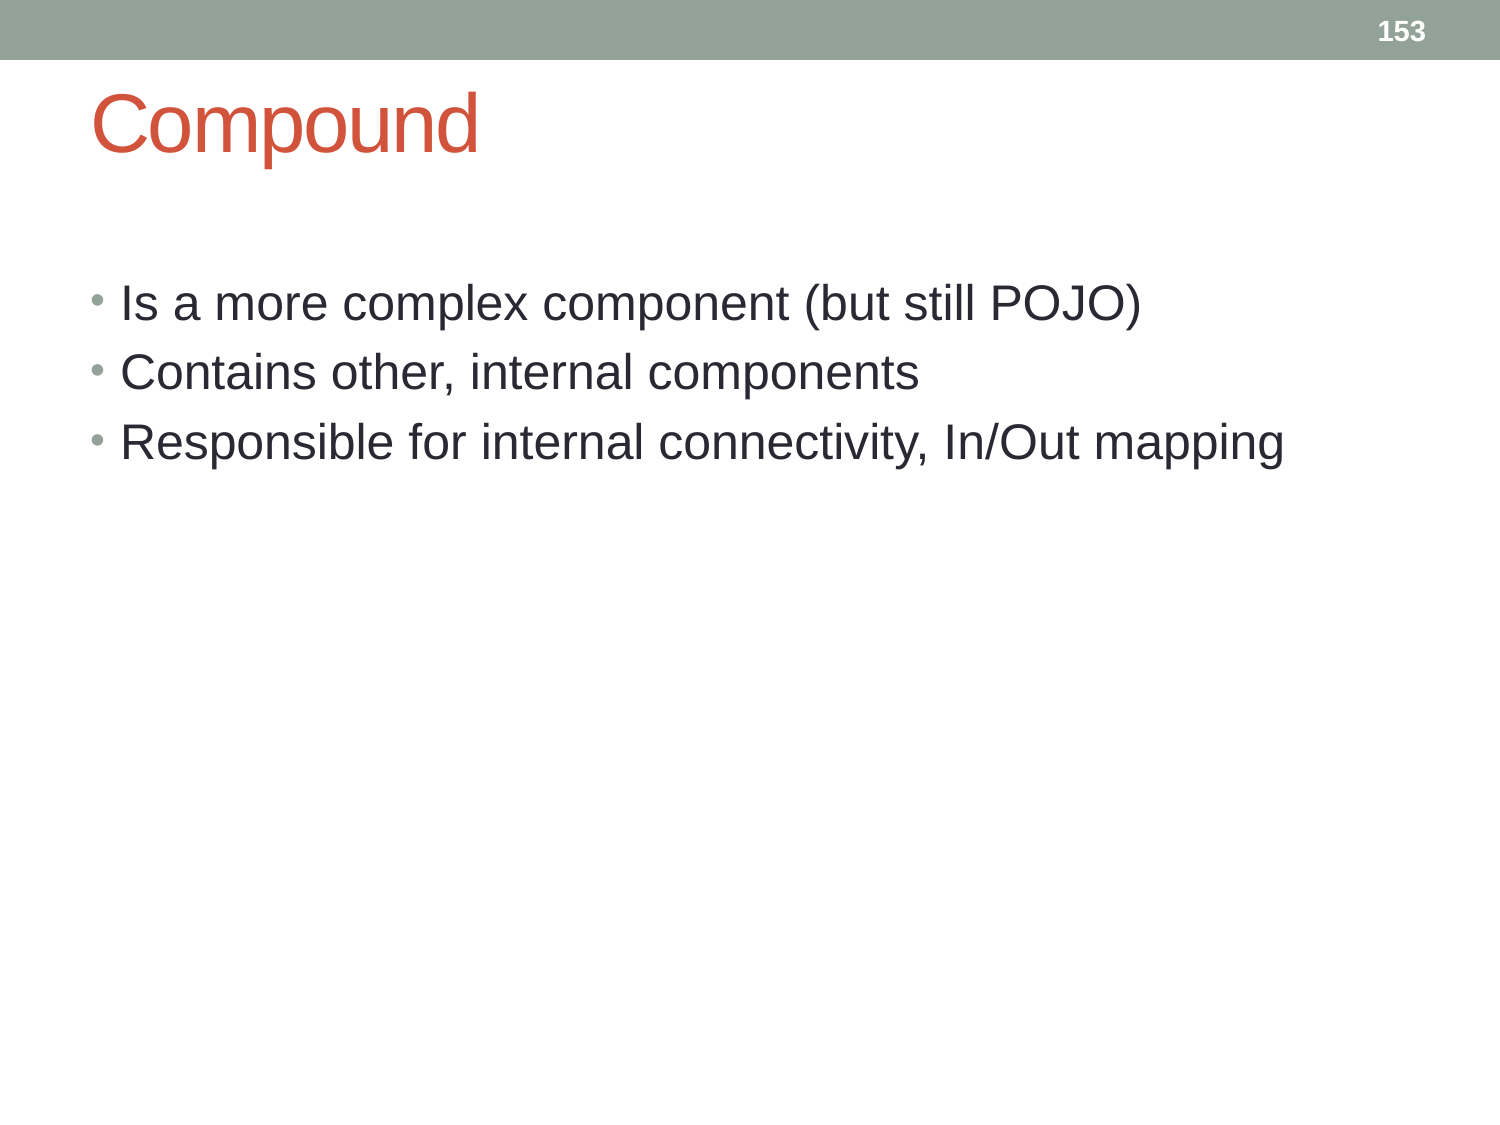

153
# Compound
Is a more complex component (but still POJO)
Contains other, internal components
Responsible for internal connectivity, In/Out mapping